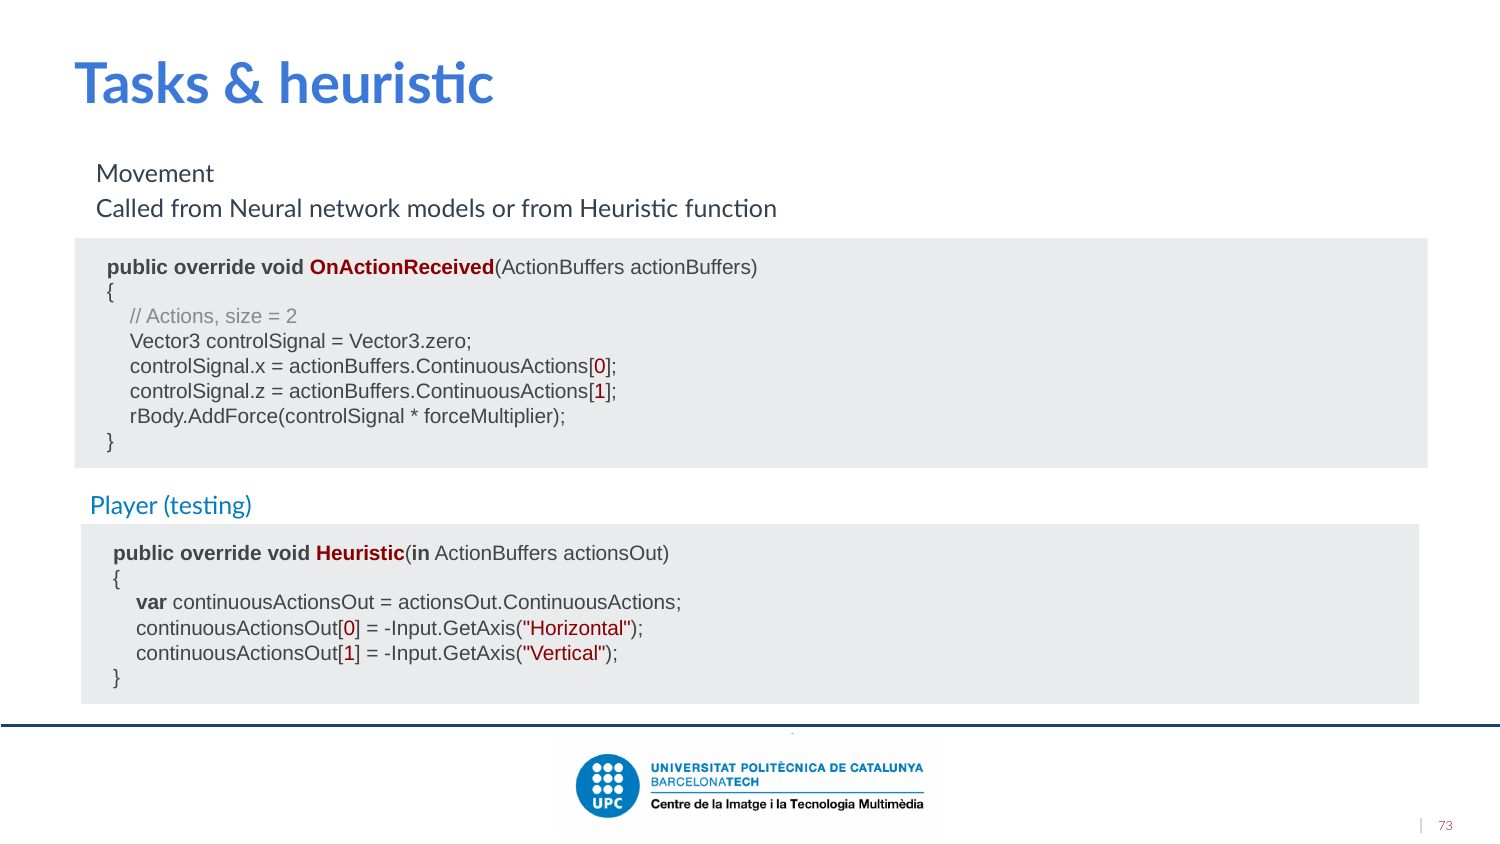

Tasks & heuristic
Movement
Called from Neural network models or from Heuristic function
   public override void OnActionReceived(ActionBuffers actionBuffers)
   {
       // Actions, size = 2
       Vector3 controlSignal = Vector3.zero;
       controlSignal.x = actionBuffers.ContinuousActions[0];
       controlSignal.z = actionBuffers.ContinuousActions[1];
       rBody.AddForce(controlSignal * forceMultiplier);
   }
Player (testing)
   public override void Heuristic(in ActionBuffers actionsOut)
   {
       var continuousActionsOut = actionsOut.ContinuousActions;
       continuousActionsOut[0] = -Input.GetAxis("Horizontal");
       continuousActionsOut[1] = -Input.GetAxis("Vertical");
   }